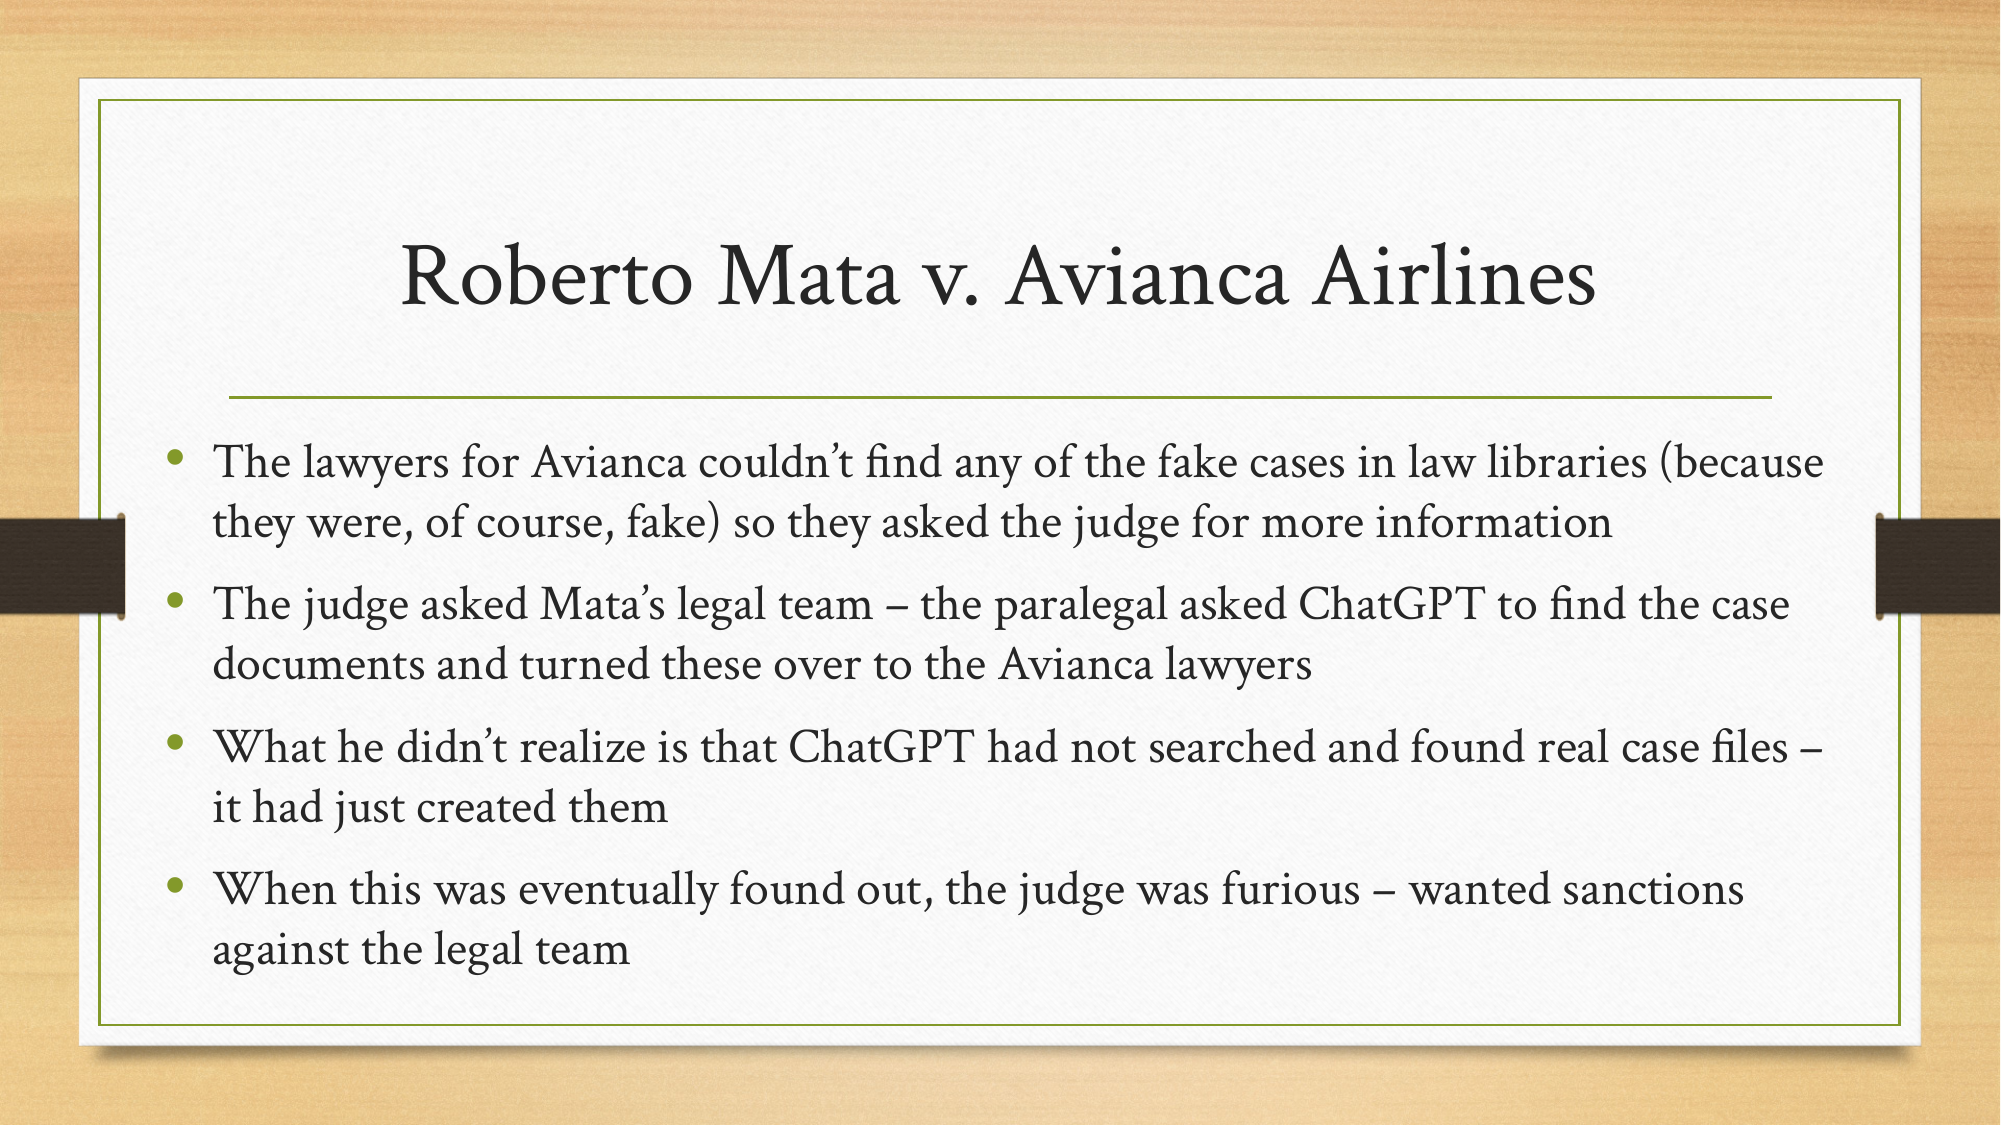

# Roberto Mata v. Avianca Airlines
The lawyers for Avianca couldn’t find any of the fake cases in law libraries (because they were, of course, fake) so they asked the judge for more information
The judge asked Mata’s legal team – the paralegal asked ChatGPT to find the case documents and turned these over to the Avianca lawyers
What he didn’t realize is that ChatGPT had not searched and found real case files – it had just created them
When this was eventually found out, the judge was furious – wanted sanctions against the legal team